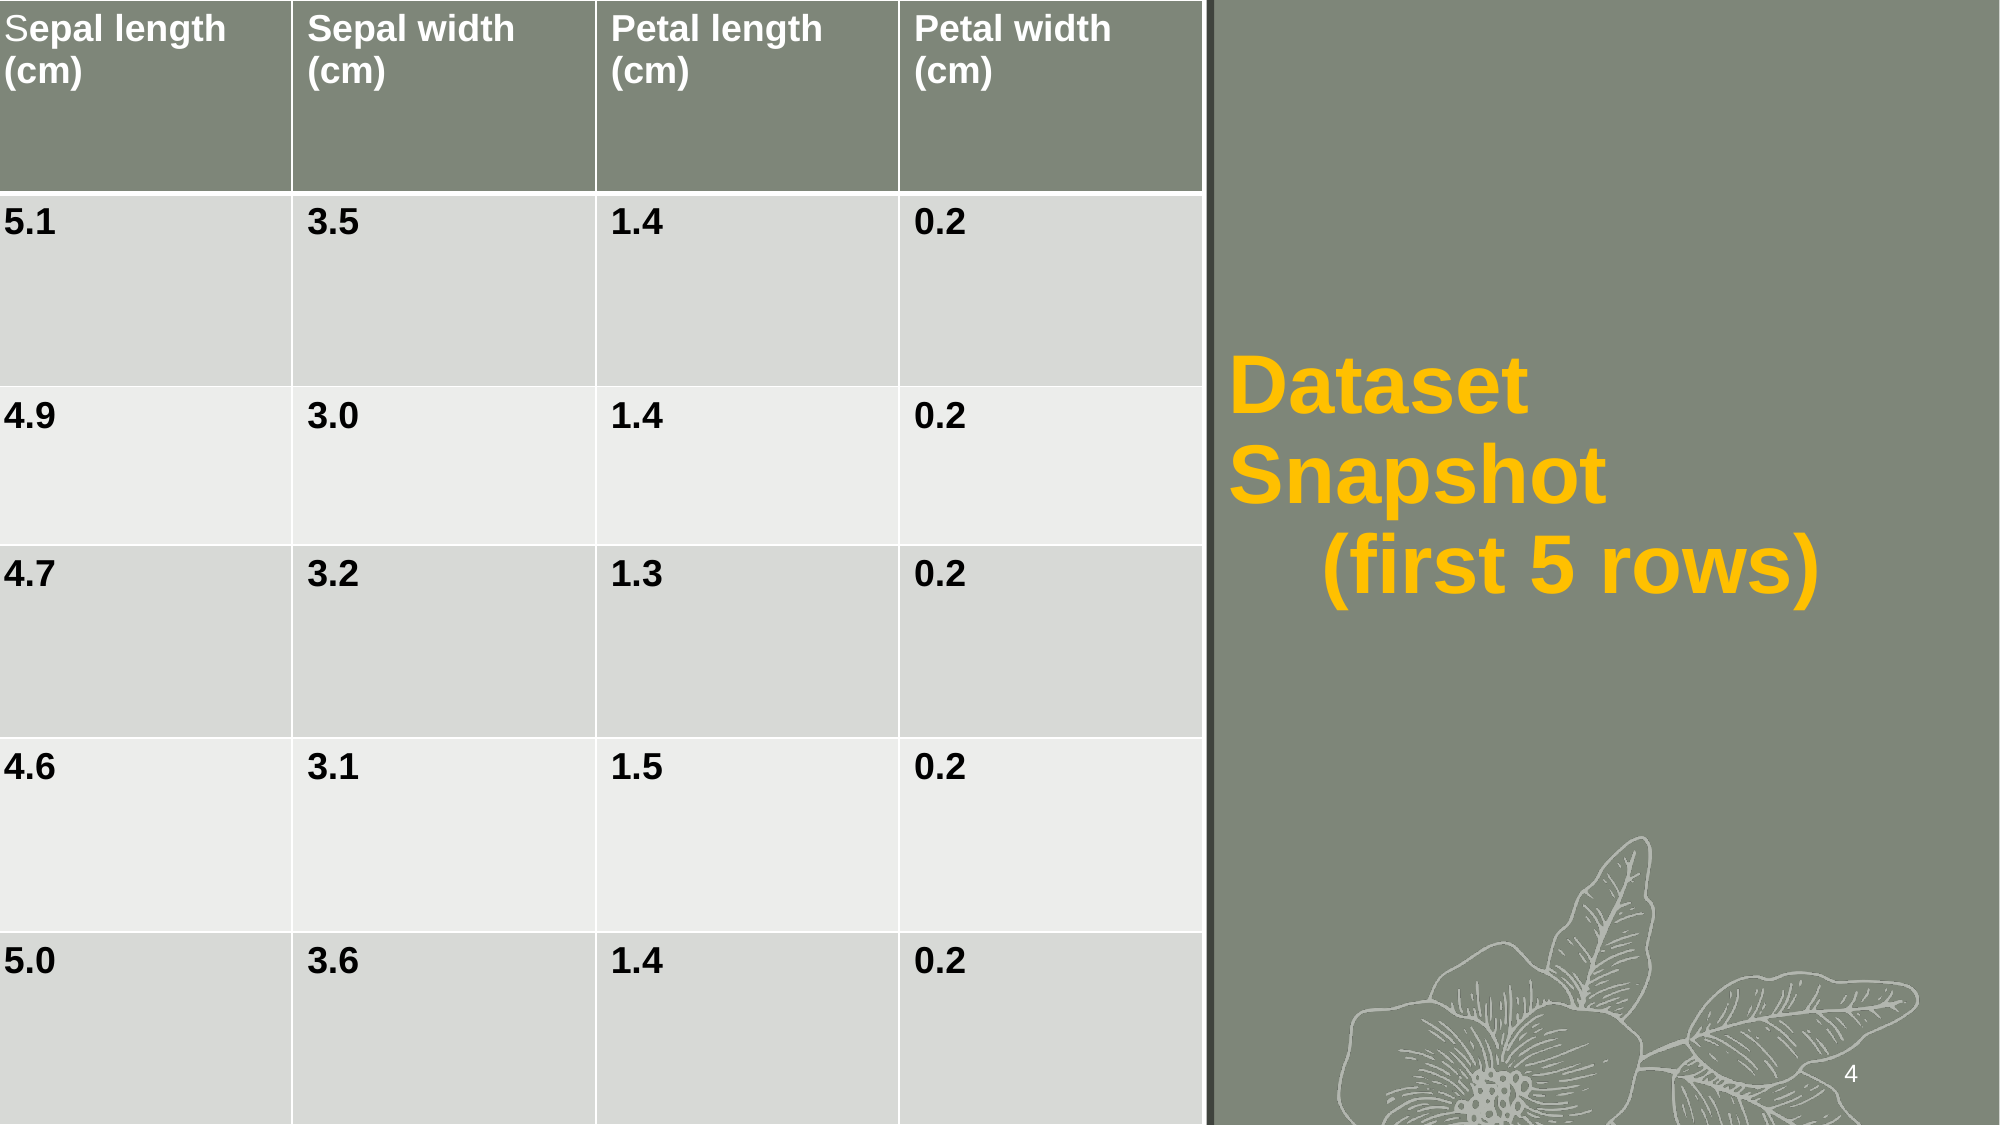

| Sepal length (cm) | Sepal width (cm) | Petal length (cm) | Petal width (cm) |
| --- | --- | --- | --- |
| 5.1 | 3.5 | 1.4 | 0.2 |
| 4.9 | 3.0 | 1.4 | 0.2 |
| 4.7 | 3.2 | 1.3 | 0.2 |
| 4.6 | 3.1 | 1.5 | 0.2 |
| 5.0 | 3.6 | 1.4 | 0.2 |
# Dataset  Snapshot (first 5 rows)
Presentation title
4